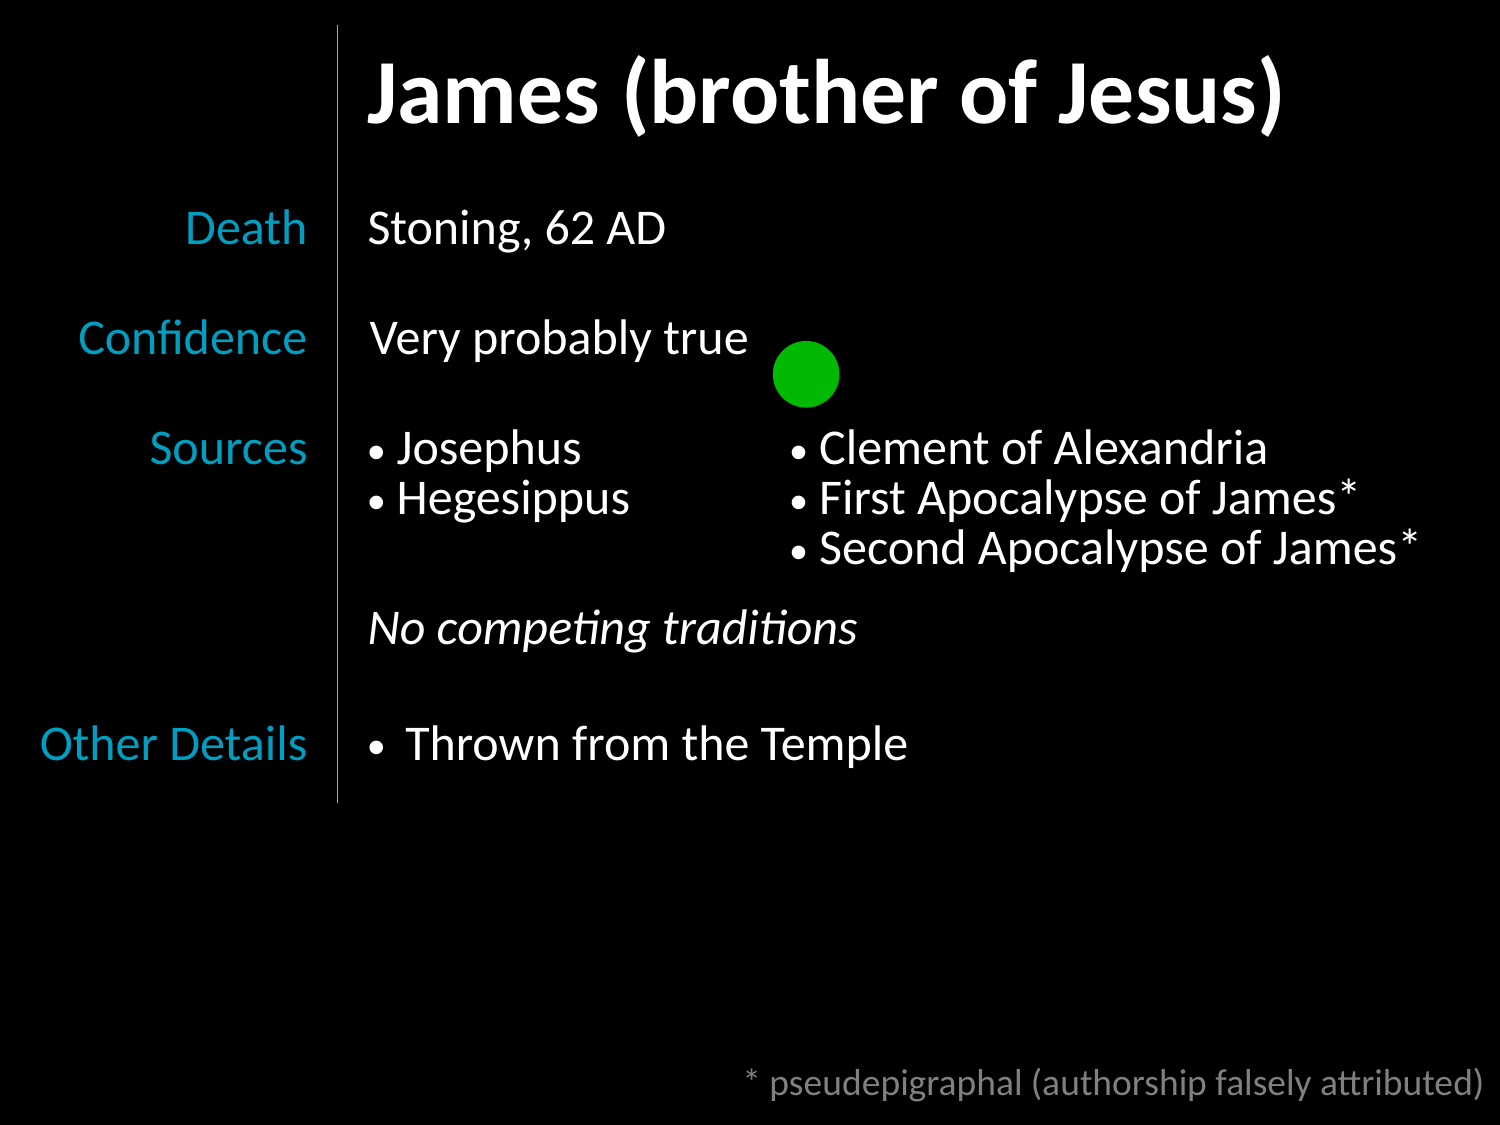

|  | James (brother of Jesus) |  |
| --- | --- | --- |
| Death | Stoning, 62 AD |  |
| Confidence | Very probably true |  |
| Sources | Josephus Hegesippus | Clement of Alexandria First Apocalypse of James\* Second Apocalypse of James\* |
|  | No competing traditions |  |
| Other Details | Thrown from the Temple |  |

﻿* pseudepigraphal (authorship falsely attributed)